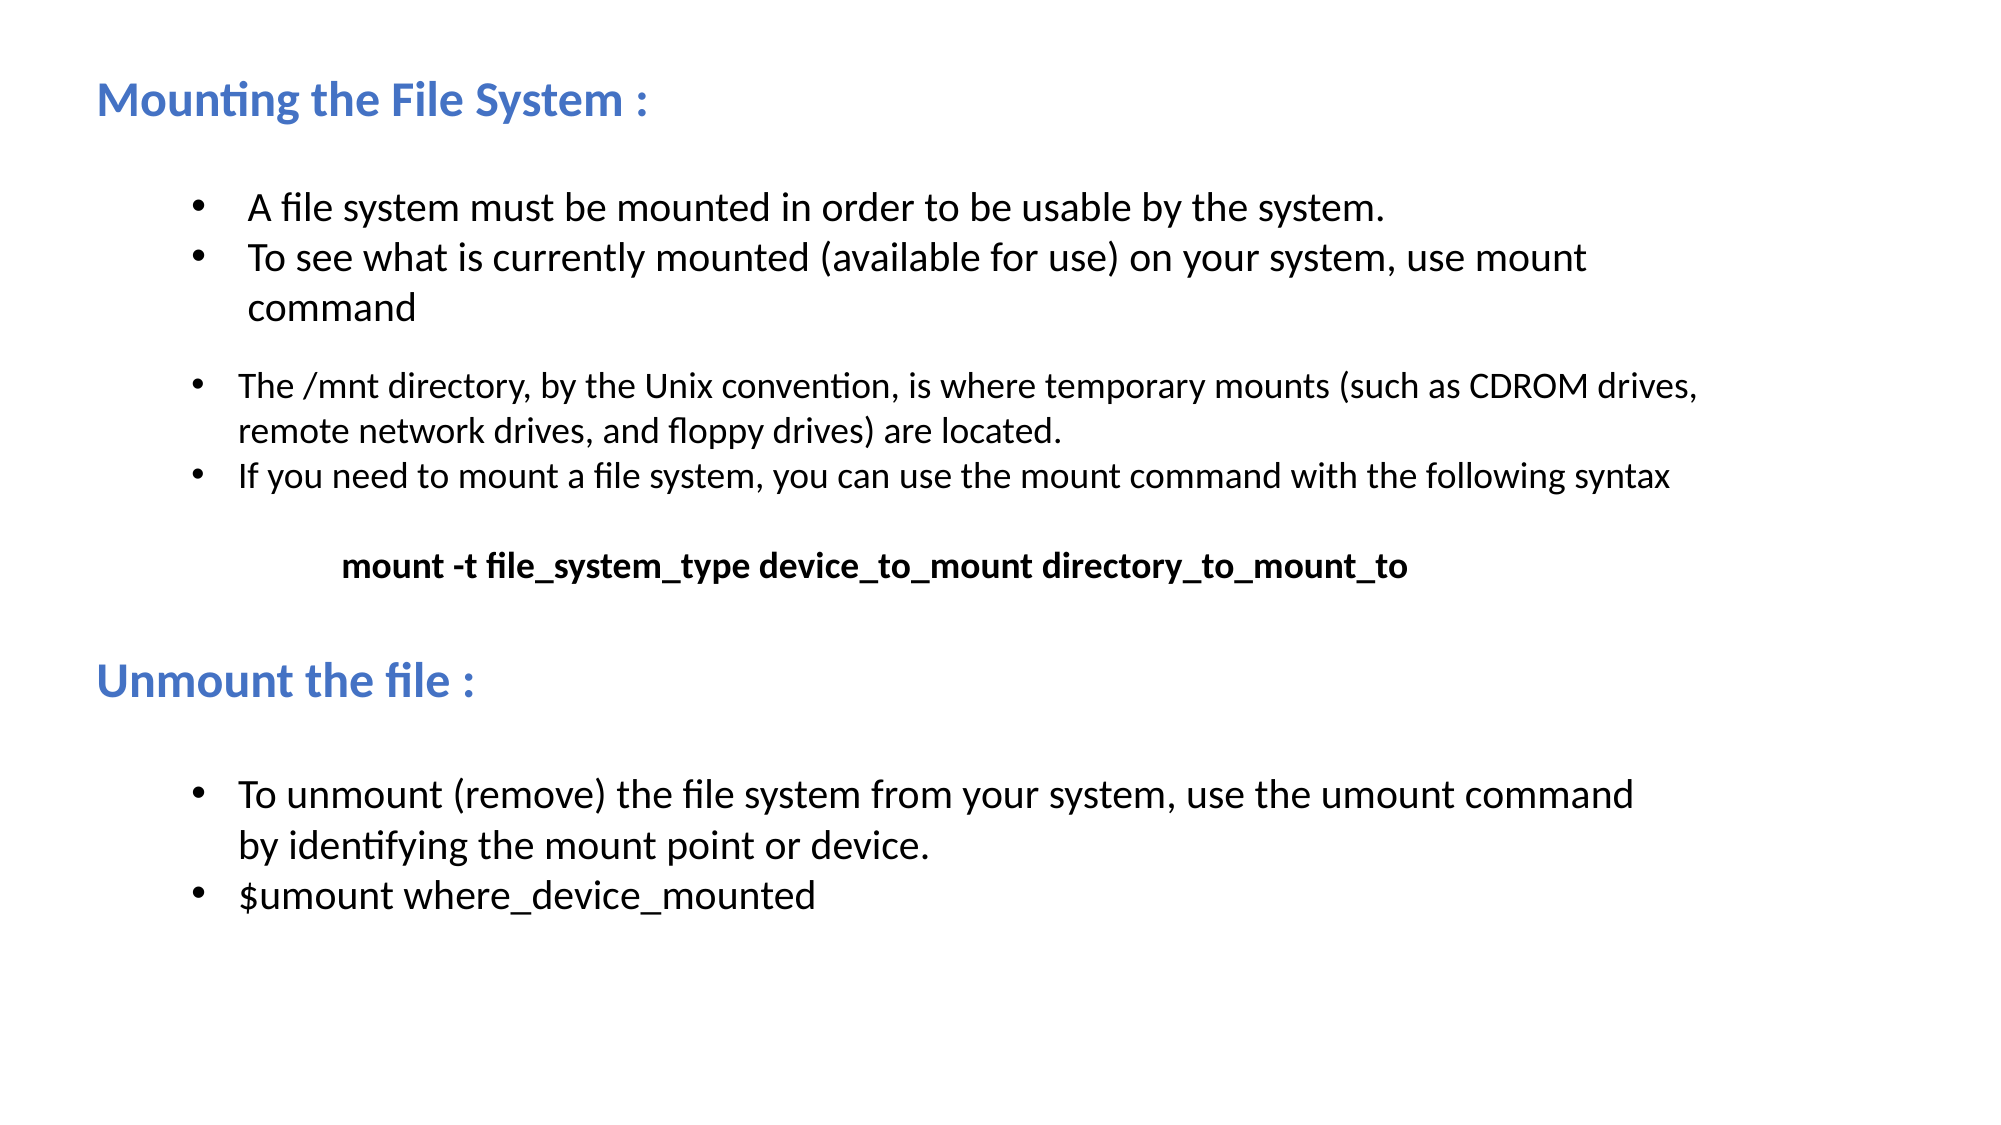

Mounting the File System :
A file system must be mounted in order to be usable by the system.
To see what is currently mounted (available for use) on your system, use mount command
The /mnt directory, by the Unix convention, is where temporary mounts (such as CDROM drives, remote network drives, and floppy drives) are located.
If you need to mount a file system, you can use the mount command with the following syntax

	mount -t file_system_type device_to_mount directory_to_mount_to
Unmount the file :
To unmount (remove) the file system from your system, use the umount command by identifying the mount point or device.
$umount where_device_mounted